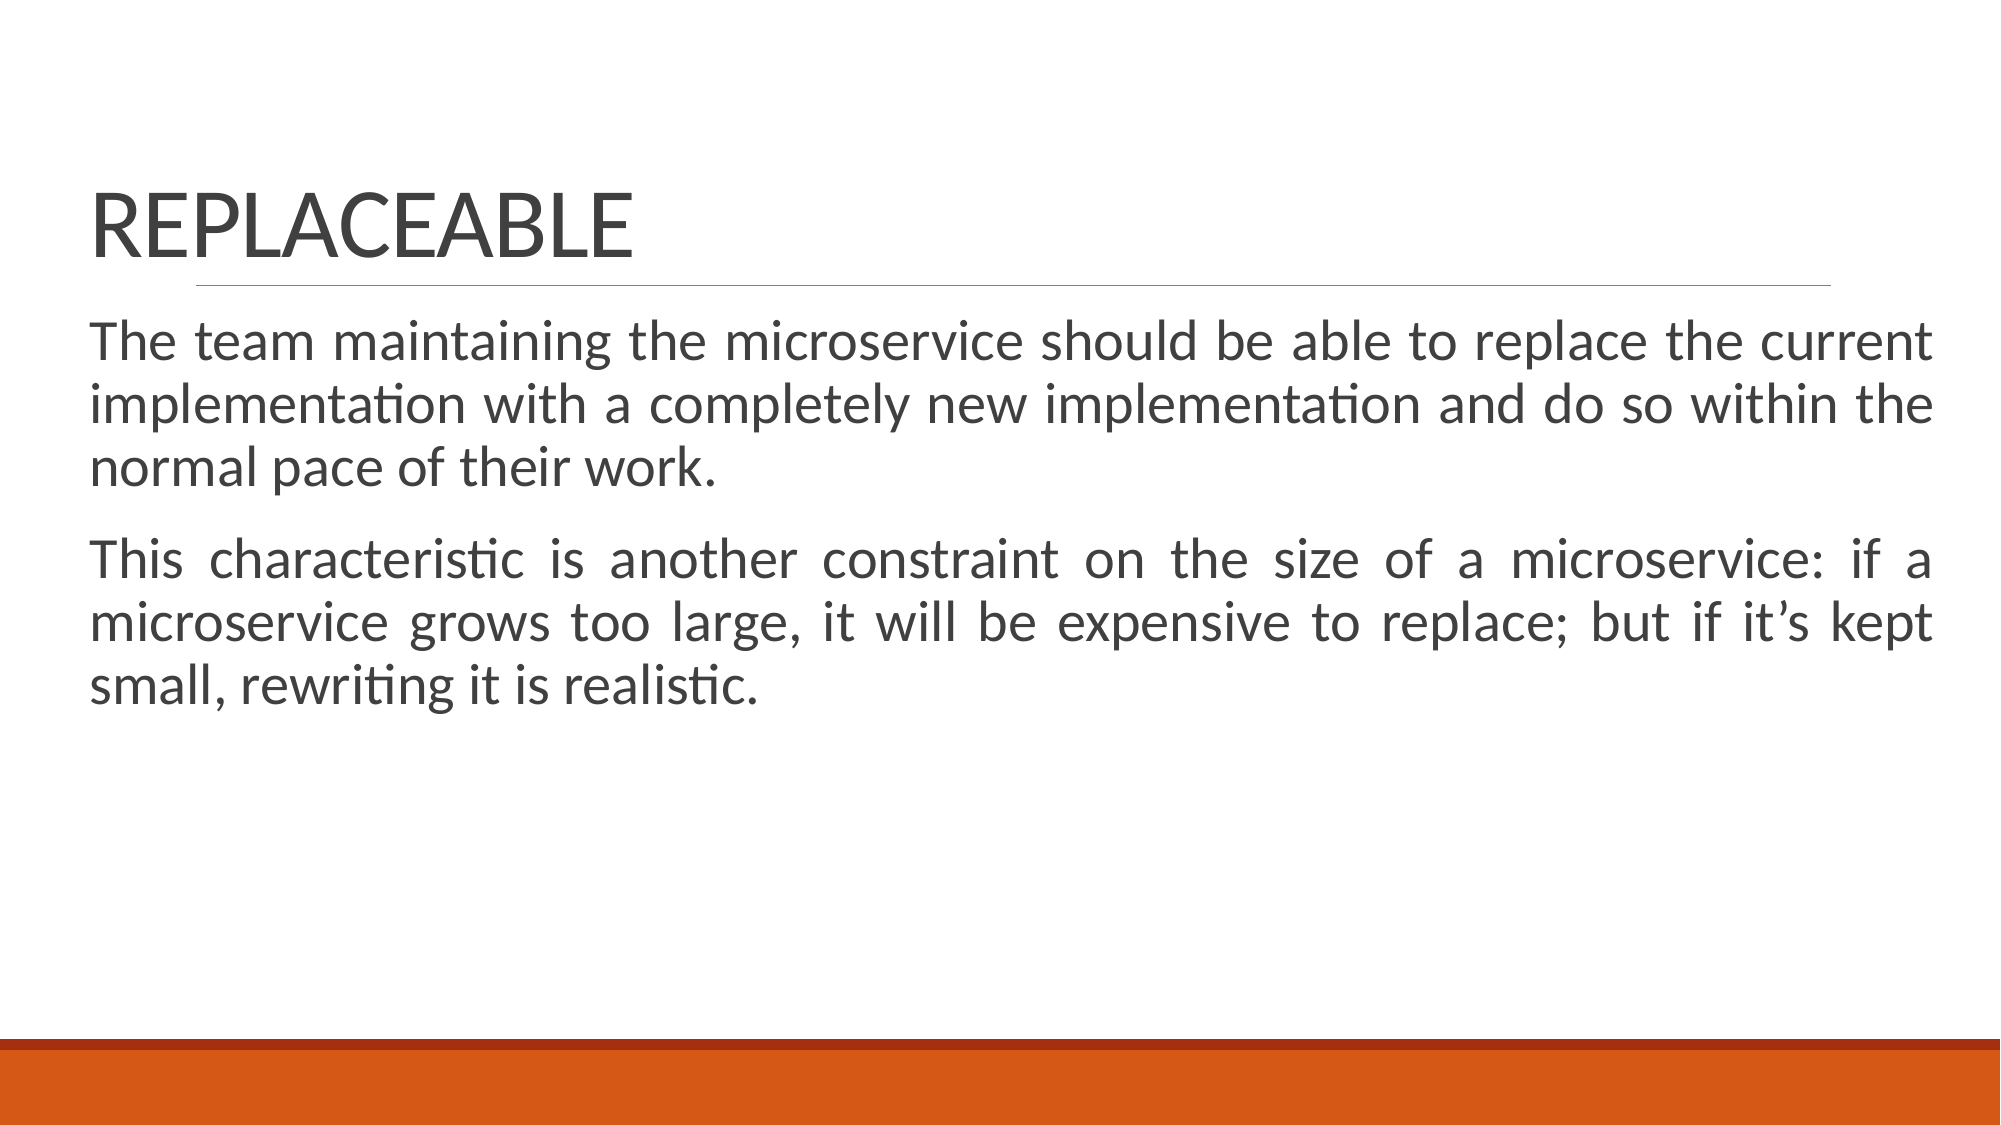

# REPLACEABLE
The team maintaining the microservice should be able to replace the current implementation with a completely new implementation and do so within the normal pace of their work.
This characteristic is another constraint on the size of a microservice: if a microservice grows too large, it will be expensive to replace; but if it’s kept small, rewriting it is realistic.